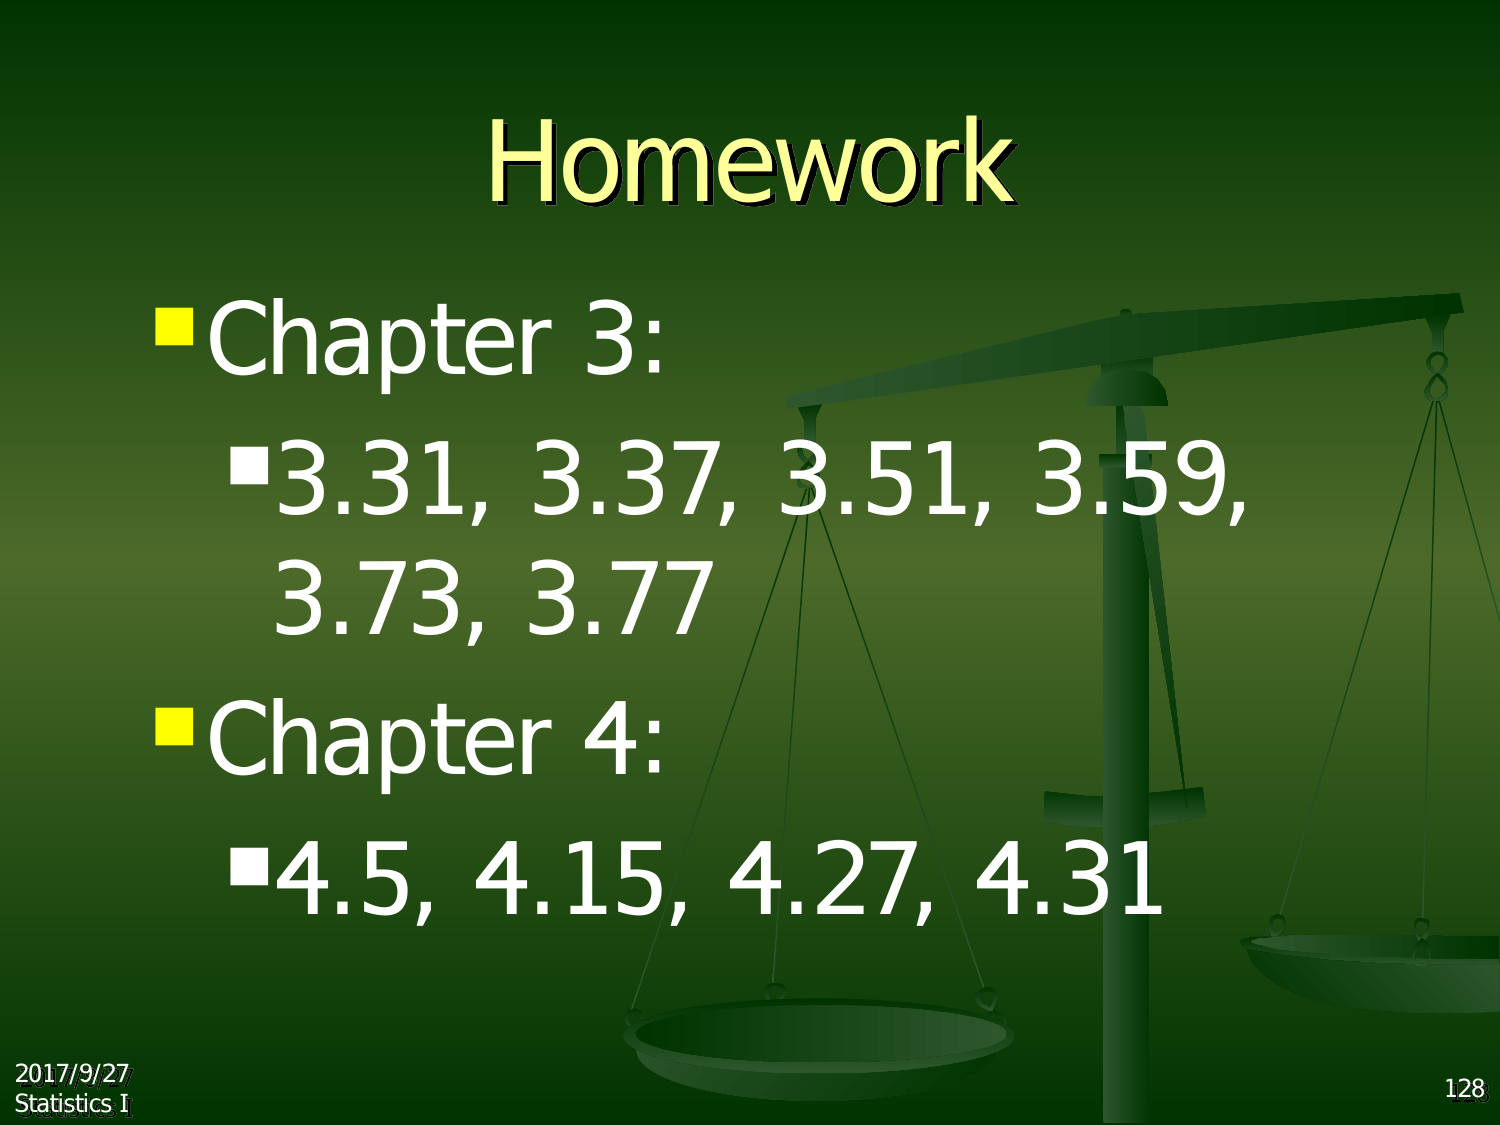

# Homework
Chapter 3:
3.31, 3.37, 3.51, 3.59, 3.73, 3.77
Chapter 4:
4.5, 4.15, 4.27, 4.31
2017/9/27
Statistics I
128